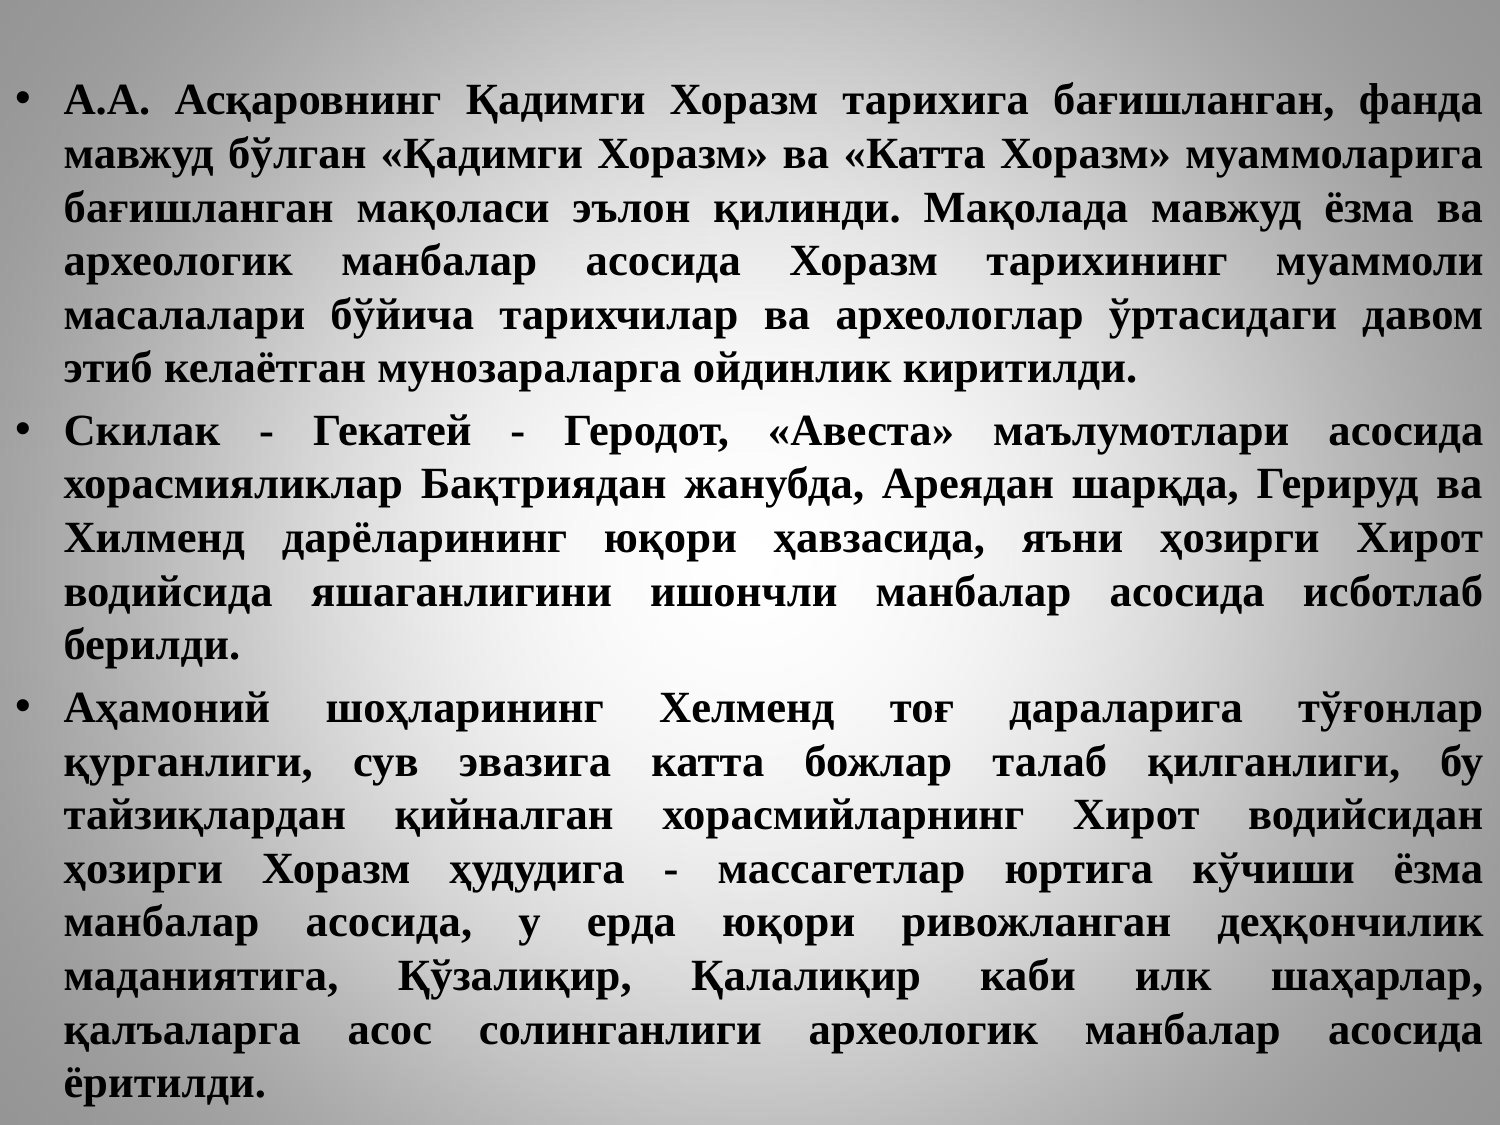

А.А. Асқаровнинг Қадимги Хоразм тарихига бағишланган, фанда мавжуд бўлган «Қадимги Хоразм» ва «Катта Хоразм» муаммоларига бағишланган мақоласи эълон қилинди. Мақолада мавжуд ёзма ва археологик манбалар асосида Хоразм тарихининг муаммоли масалалари бўйича тарихчилар ва археологлар ўртасидаги давом этиб келаётган мунозараларга ойдинлик киритилди.
Скилак - Гекатей - Геродот, «Авеста» маълумотлари асосида хорасмияликлар Бақтриядан жанубда, Ареядан шарқда, Герируд ва Хилменд дарёларининг юқори ҳавзасида, яъни ҳозирги Хирот водийсида яшаганлигини ишончли манбалар асосида исботлаб берилди.
Аҳамоний шоҳларининг Хелменд тоғ дараларига тўғонлар қурганлиги, сув эвазига катта божлар талаб қилганлиги, бу тайзиқлардан қийналган хорасмийларнинг Хирот водийсидан ҳозирги Хоразм ҳудудига - массагетлар юртига кўчиши ёзма манбалар асосида, у ерда юқори ривожланган деҳқончилик маданиятига, Қўзалиқир, Қалалиқир каби илк шаҳарлар, қалъаларга асос солинганлиги археологик манбалар асосида ёритилди.